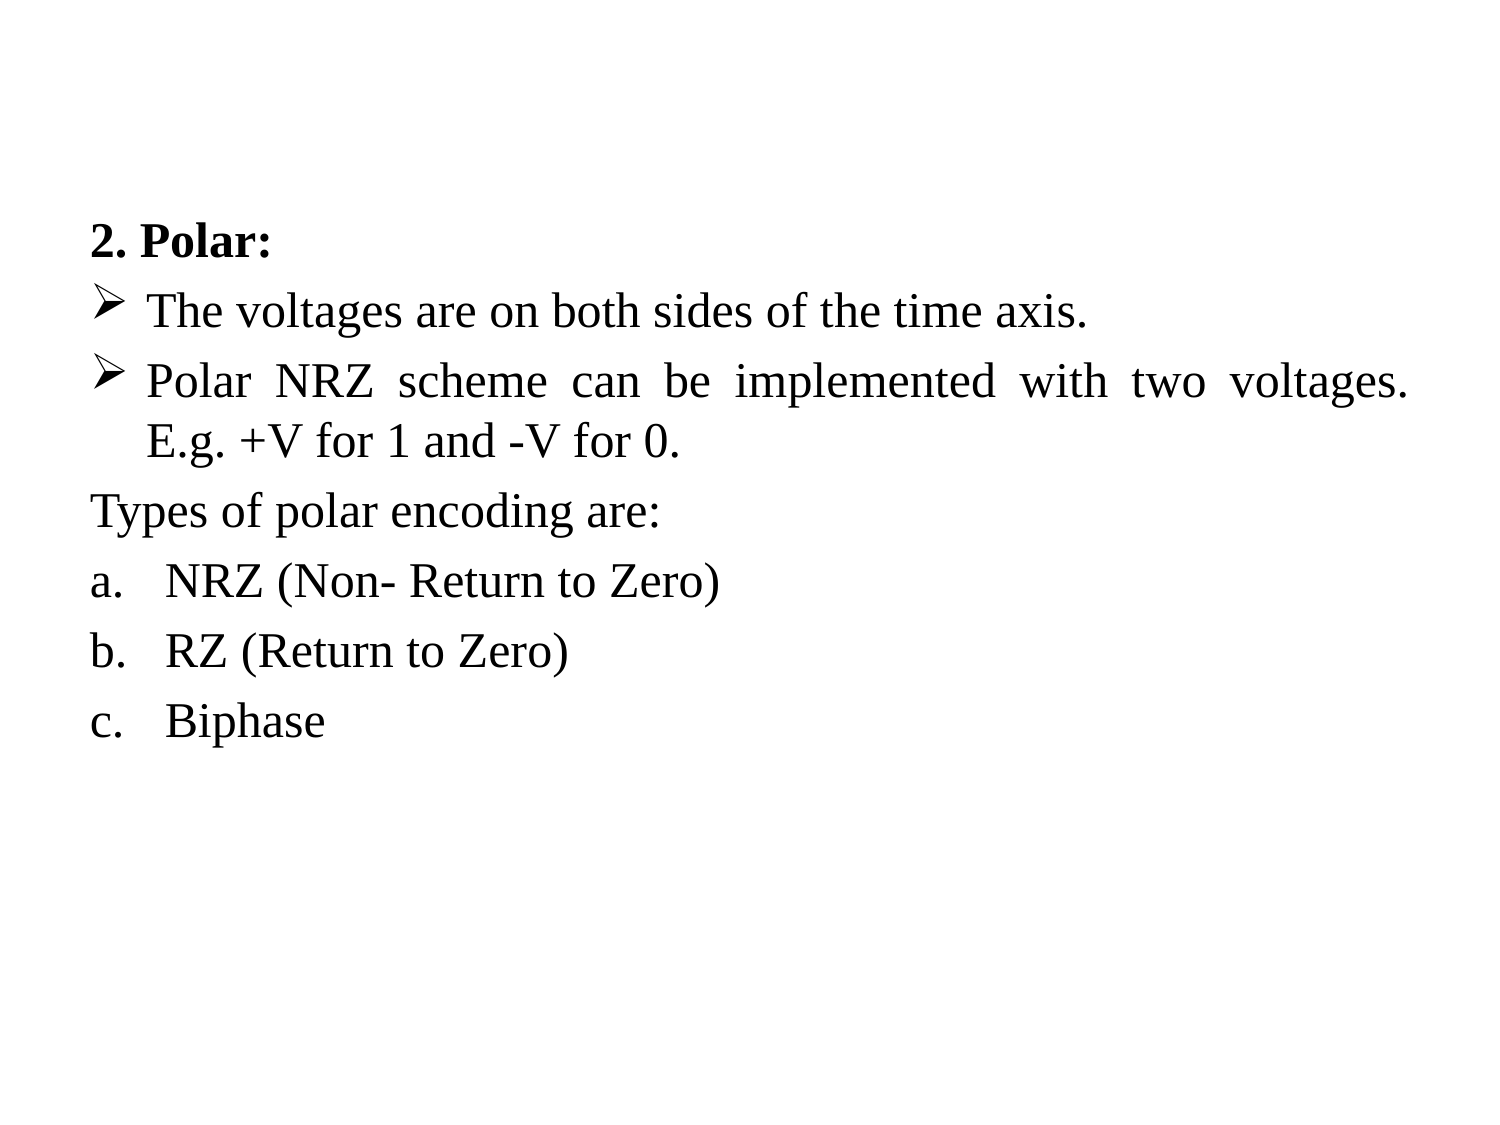

#
2. Polar:
The voltages are on both sides of the time axis.
Polar NRZ scheme can be implemented with two voltages. E.g. +V for 1 and -V for 0.
Types of polar encoding are:
NRZ (Non- Return to Zero)
RZ (Return to Zero)
Biphase